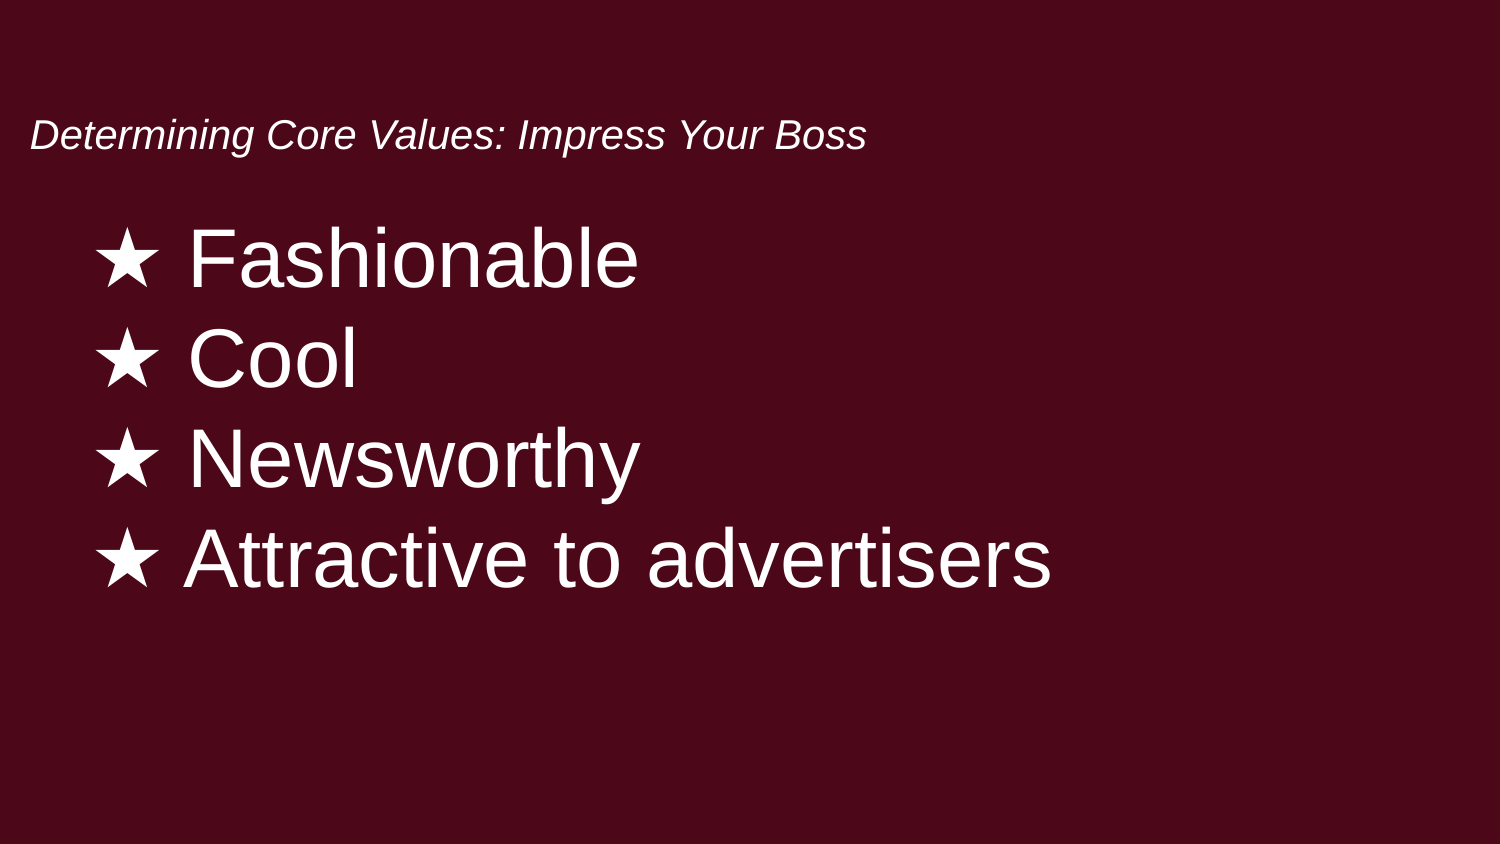

Determining Core Values: Impress Your Boss
# ★ Fashionable ★ Cool ★ Newsworthy ★ Attractive to advertisers